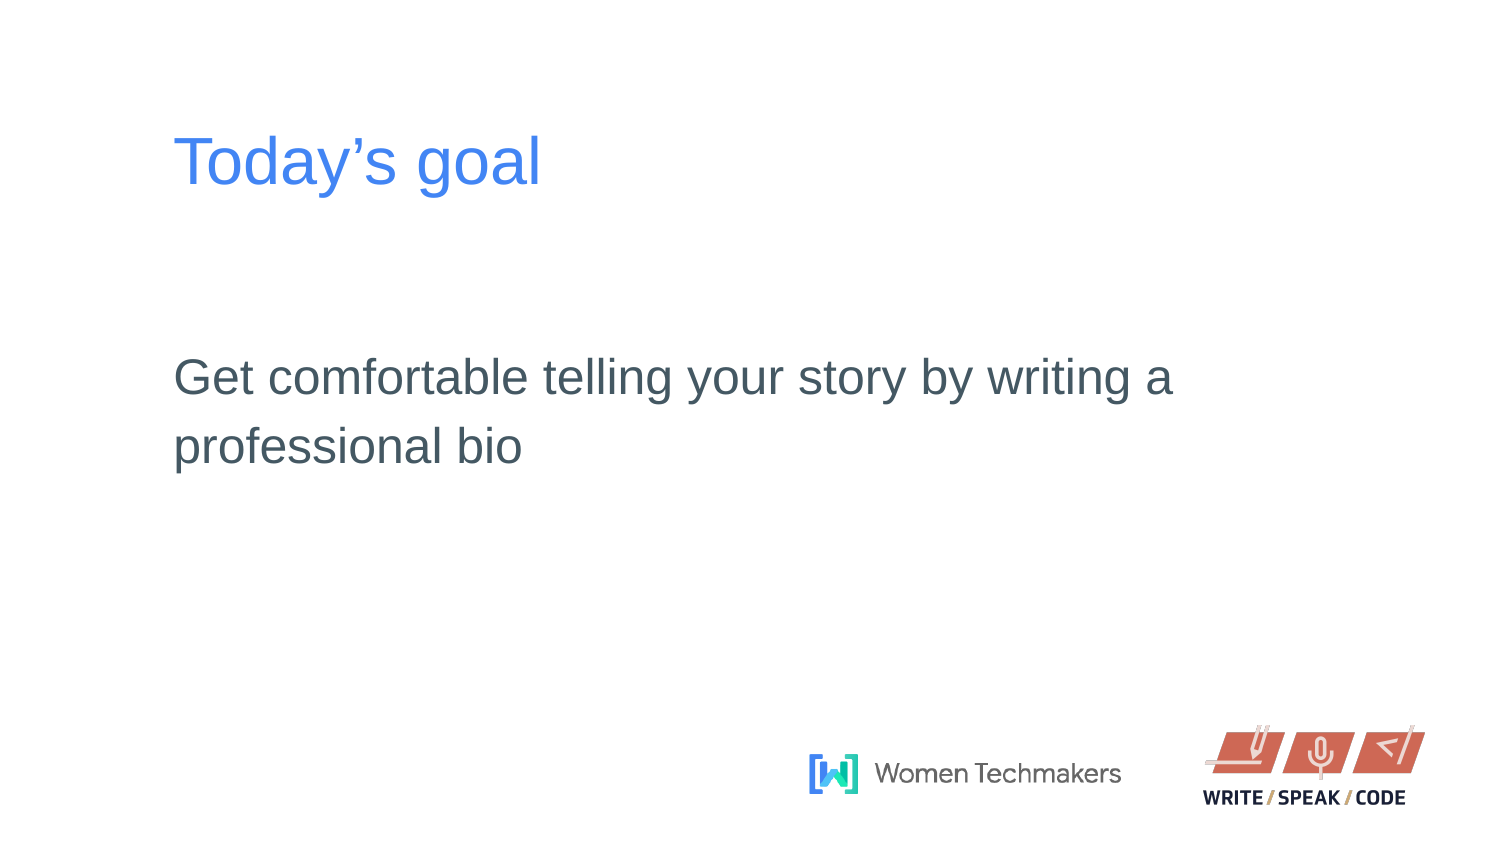

Today’s goal
Get comfortable telling your story by writing a professional bio

Text & diagram slides